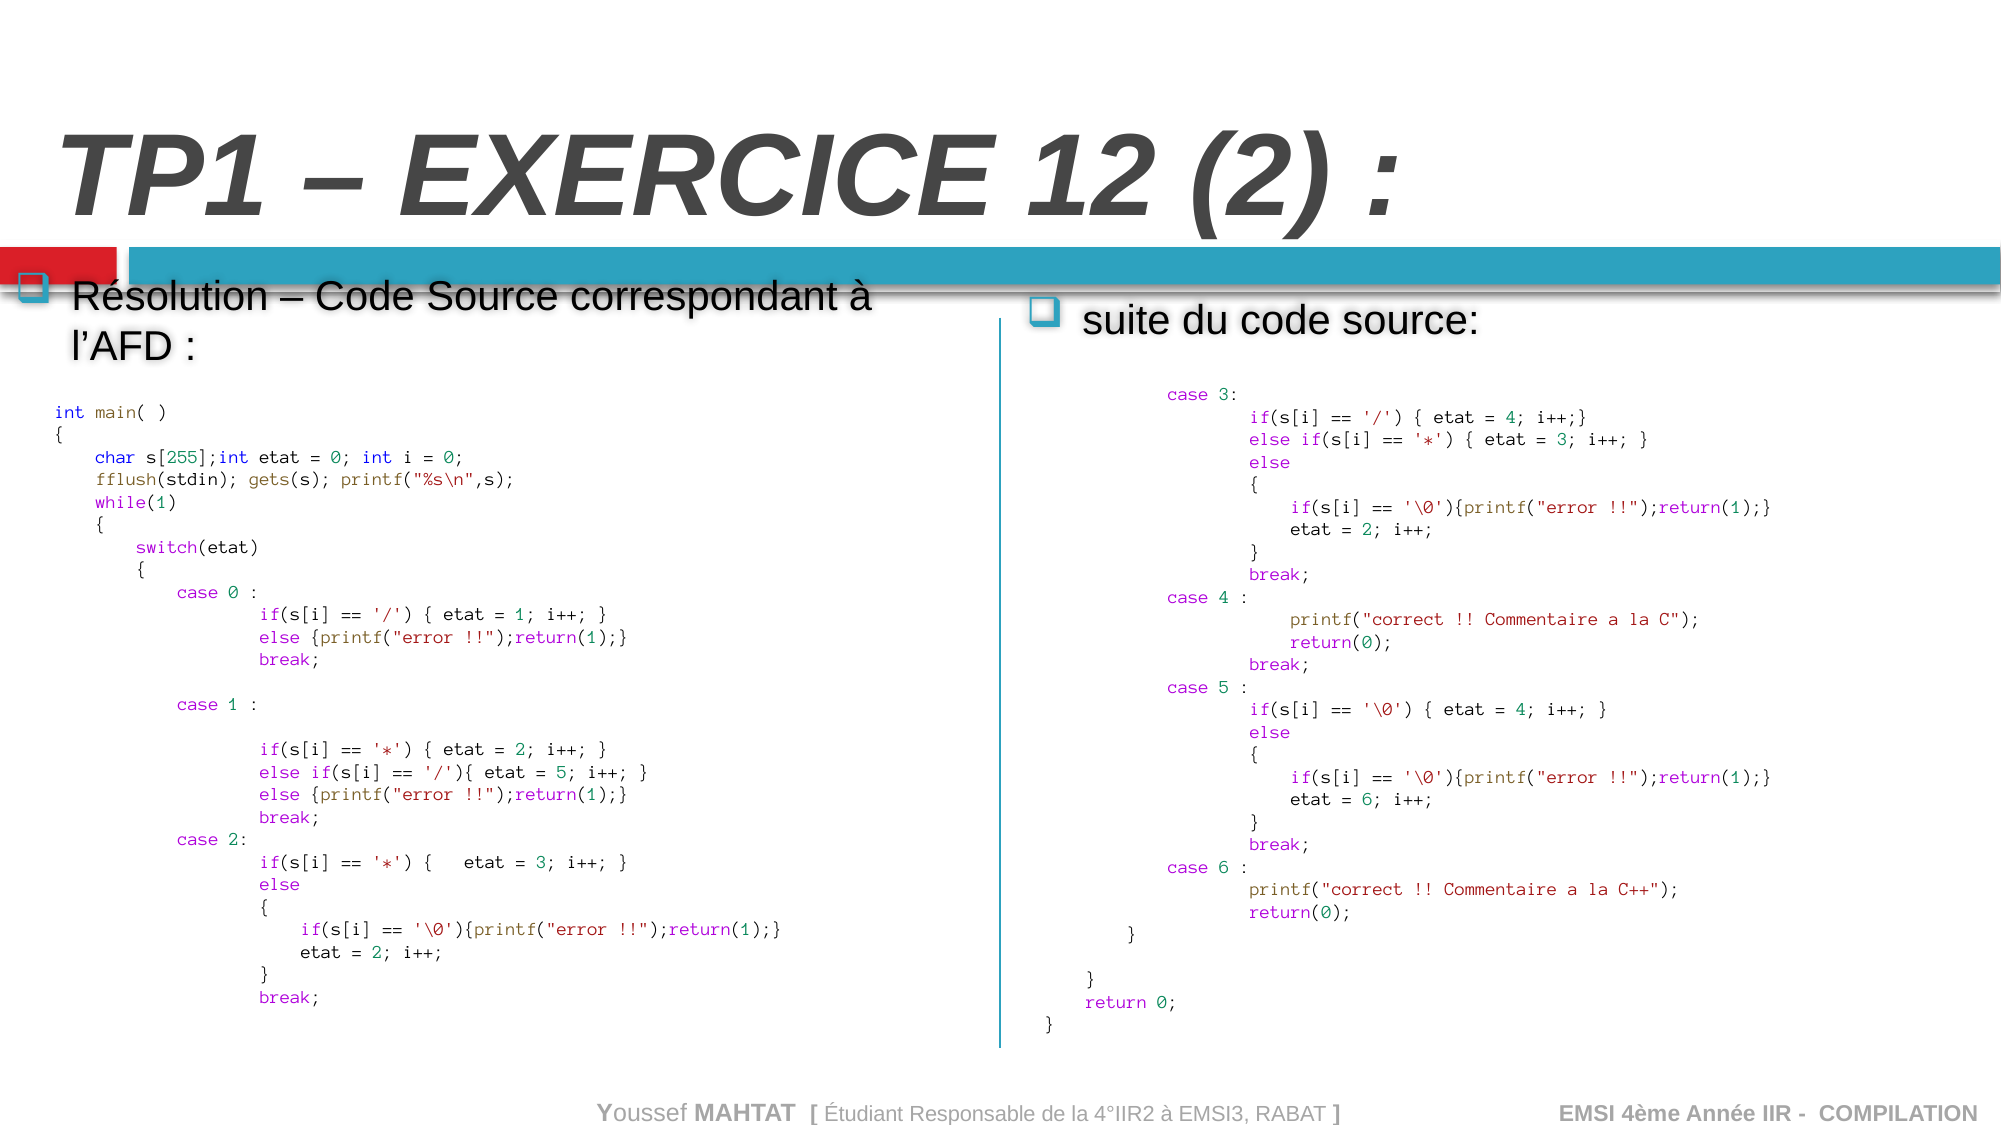

# TP1 – EXERCICE 12 (2) :
suite du code source:
Résolution – Code Source correspondant à l’AFD :
            case 3:
                    if(s[i] == '/') { etat = 4; i++;}
                    else if(s[i] == '*') { etat = 3; i++; }
                    else
                    {
                        if(s[i] == '\0'){printf("error !!");return(1);}
                        etat = 2; i++;
                    }
                    break;
            case 4 :
                        printf("correct !! Commentaire a la C");
                        return(0);
                    break;
            case 5 :
                    if(s[i] == '\0') { etat = 4; i++; }
                    else
                    {
                        if(s[i] == '\0'){printf("error !!");return(1);}
                        etat = 6; i++;
                    }
                    break;
            case 6 :
                    printf("correct !! Commentaire a la C++");
                    return(0);
        }

    }
    return 0;
}
int main( )
{
    char s[255];int etat = 0; int i = 0;
    fflush(stdin); gets(s); printf("%s\n",s);
    while(1)
    {
        switch(etat)
        {
            case 0 :
                    if(s[i] == '/') { etat = 1; i++; }
                    else {printf("error !!");return(1);}
                    break;

            case 1 :

                    if(s[i] == '*') { etat = 2; i++; }
                    else if(s[i] == '/'){ etat = 5; i++; }
                    else {printf("error !!");return(1);}
                    break;
            case 2:
                    if(s[i] == '*') {   etat = 3; i++; }
                    else
                    {
                        if(s[i] == '\0'){printf("error !!");return(1);}
                        etat = 2; i++;
                    }
                    break;